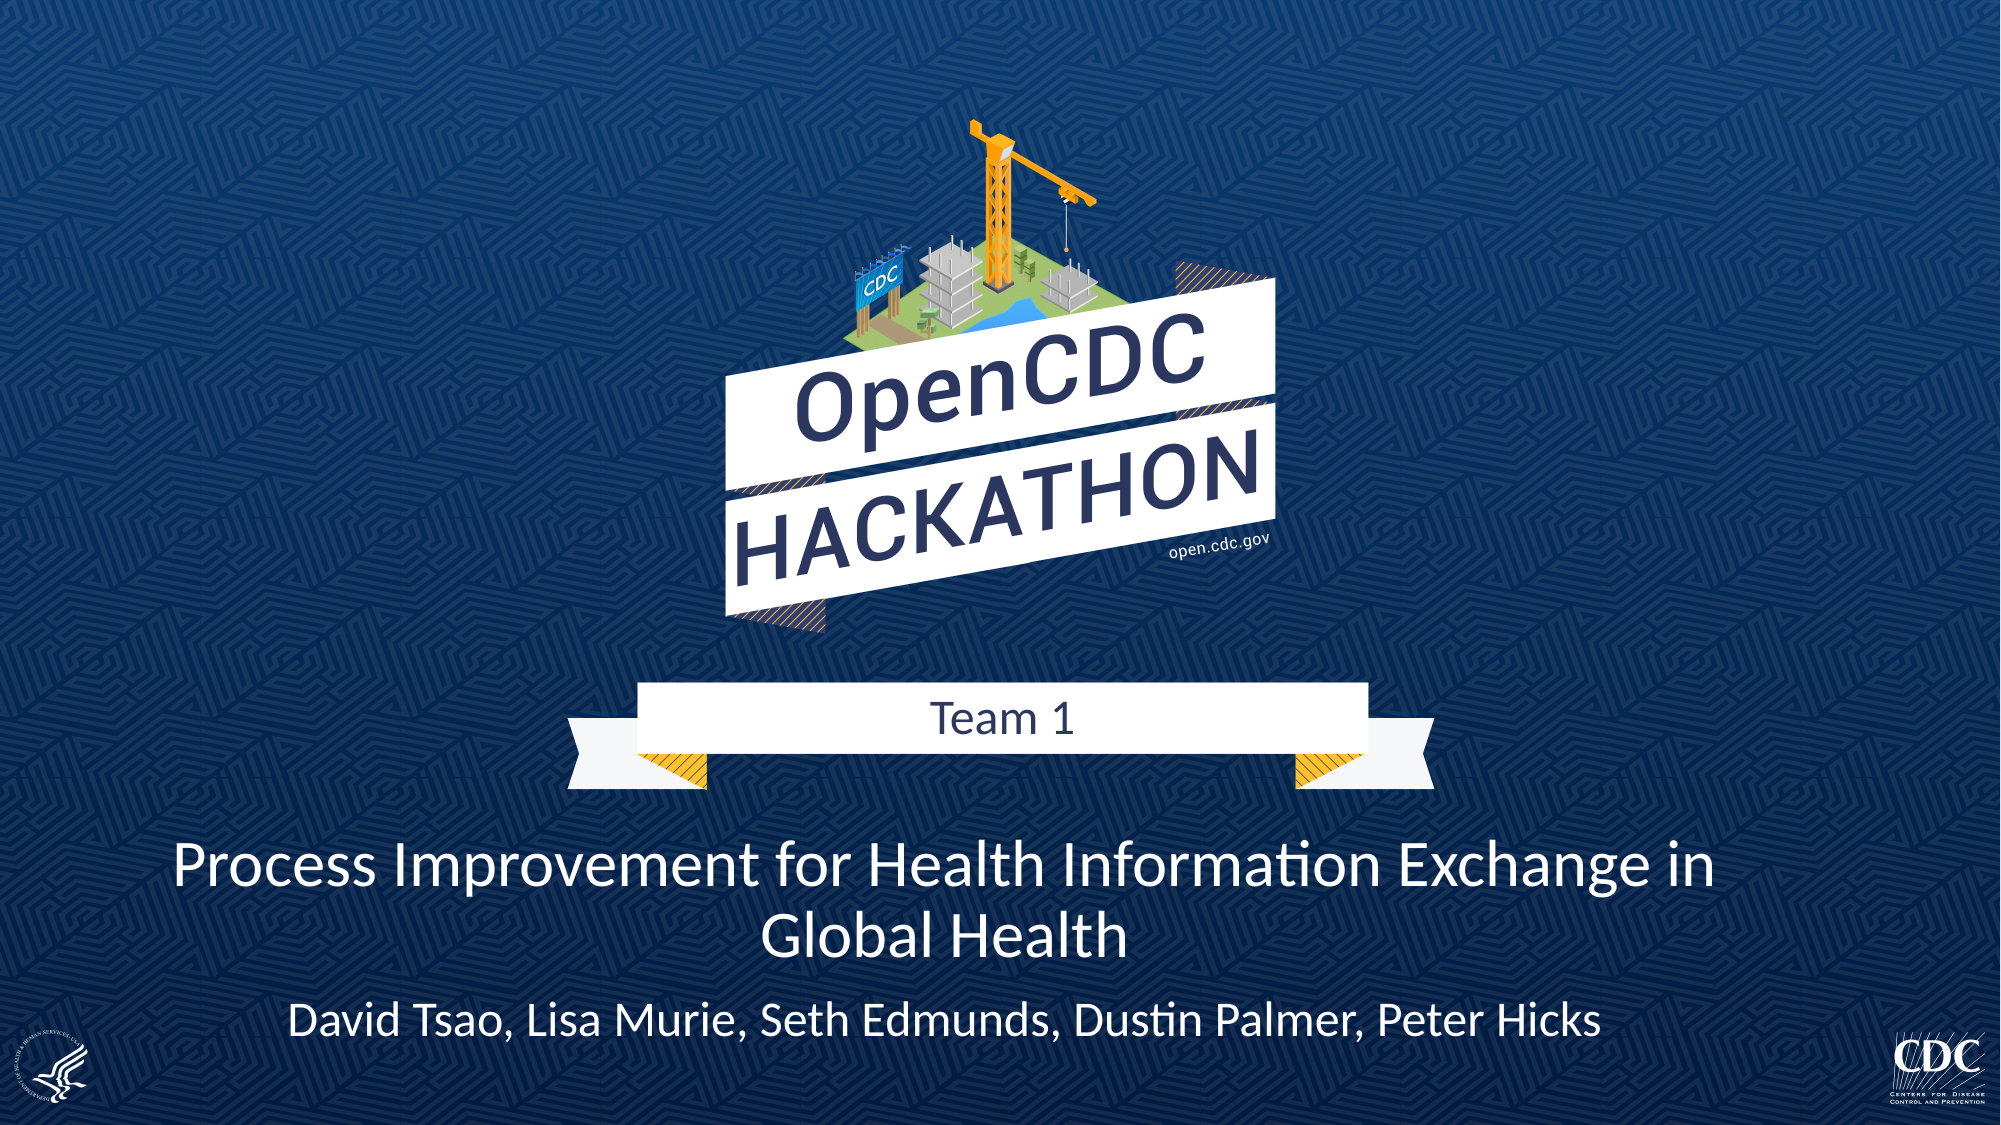

# Team 1
Process Improvement for Health Information Exchange in Global Health
David Tsao, Lisa Murie, Seth Edmunds, Dustin Palmer, Peter Hicks